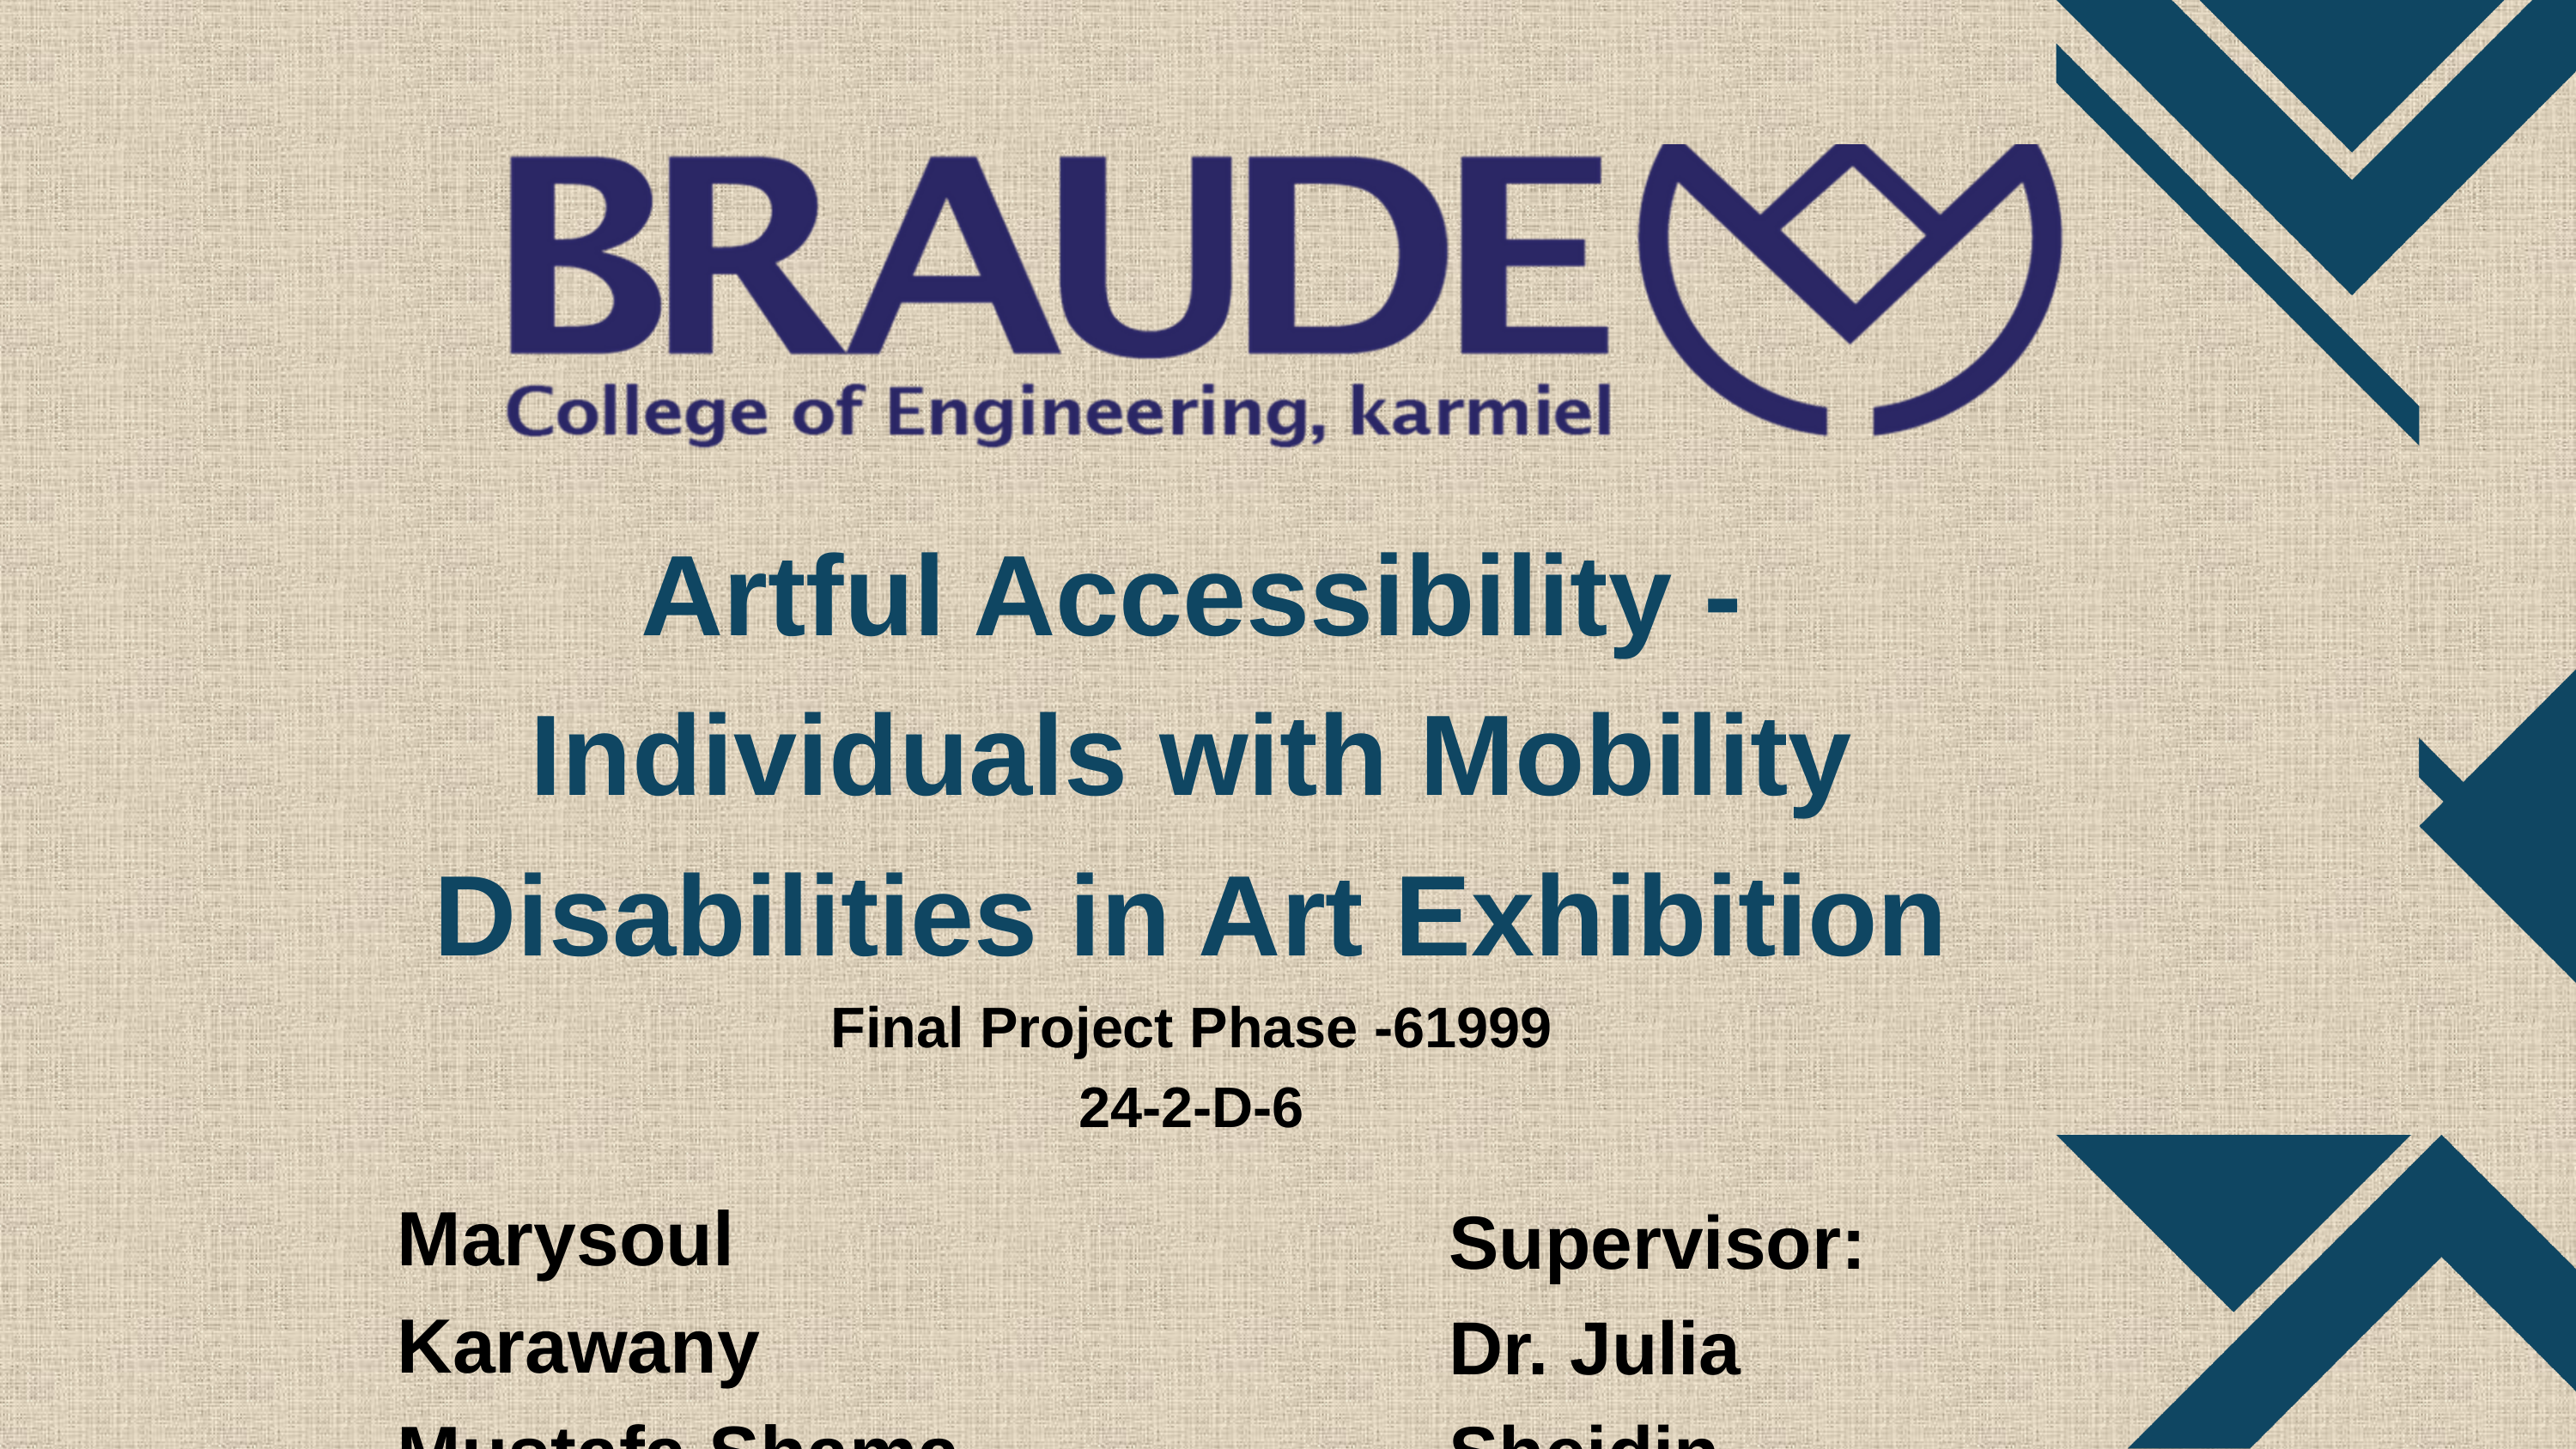

Artful Accessibility -
Individuals with Mobility Disabilities in Art Exhibition
Final Project Phase -61999
24-2-D-6
Marysoul Karawany
Mustafa Shama
Supervisor:
Dr. Julia Sheidin